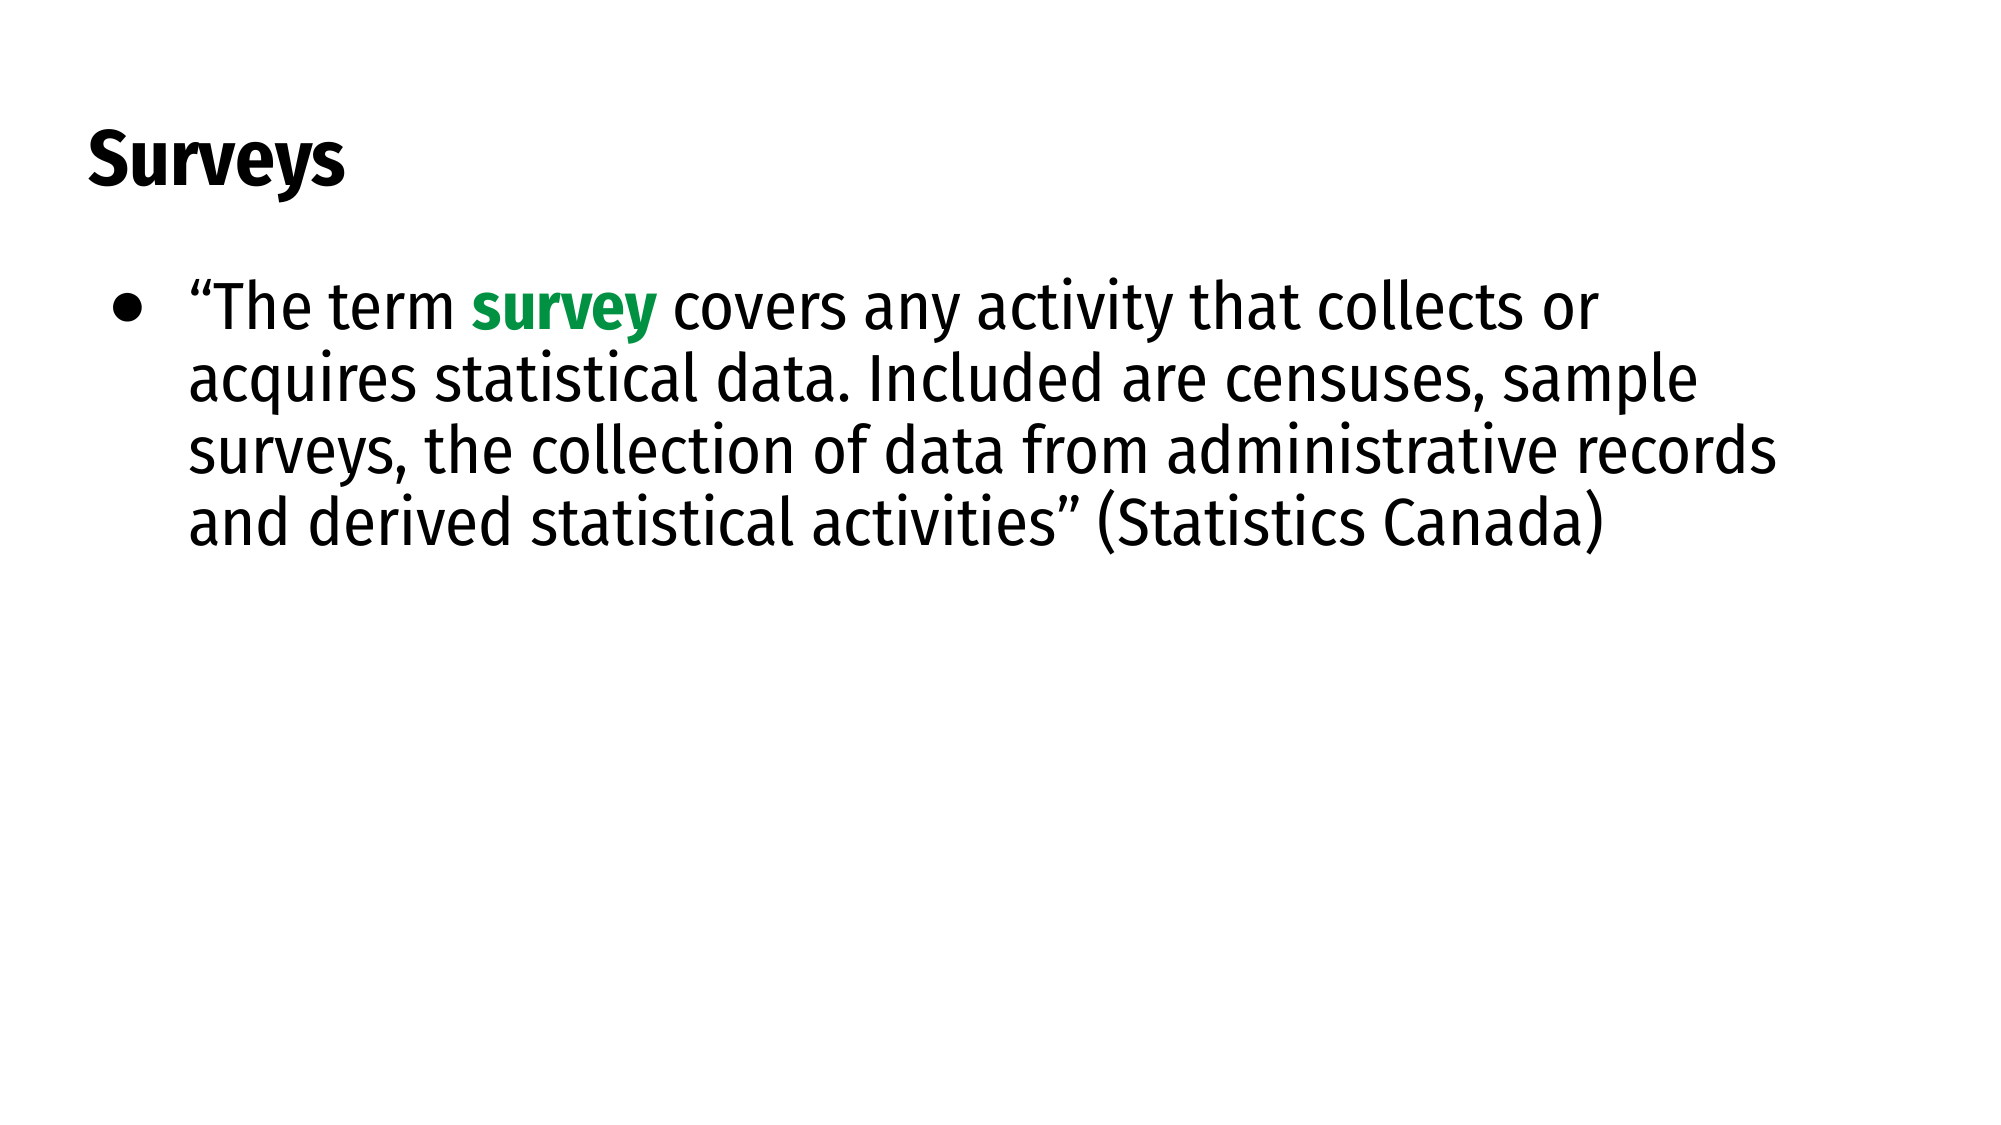

# Surveys
“The term survey covers any activity that collects or acquires statistical data. Included are censuses, sample surveys, the collection of data from administrative records and derived statistical activities” (Statistics Canada)